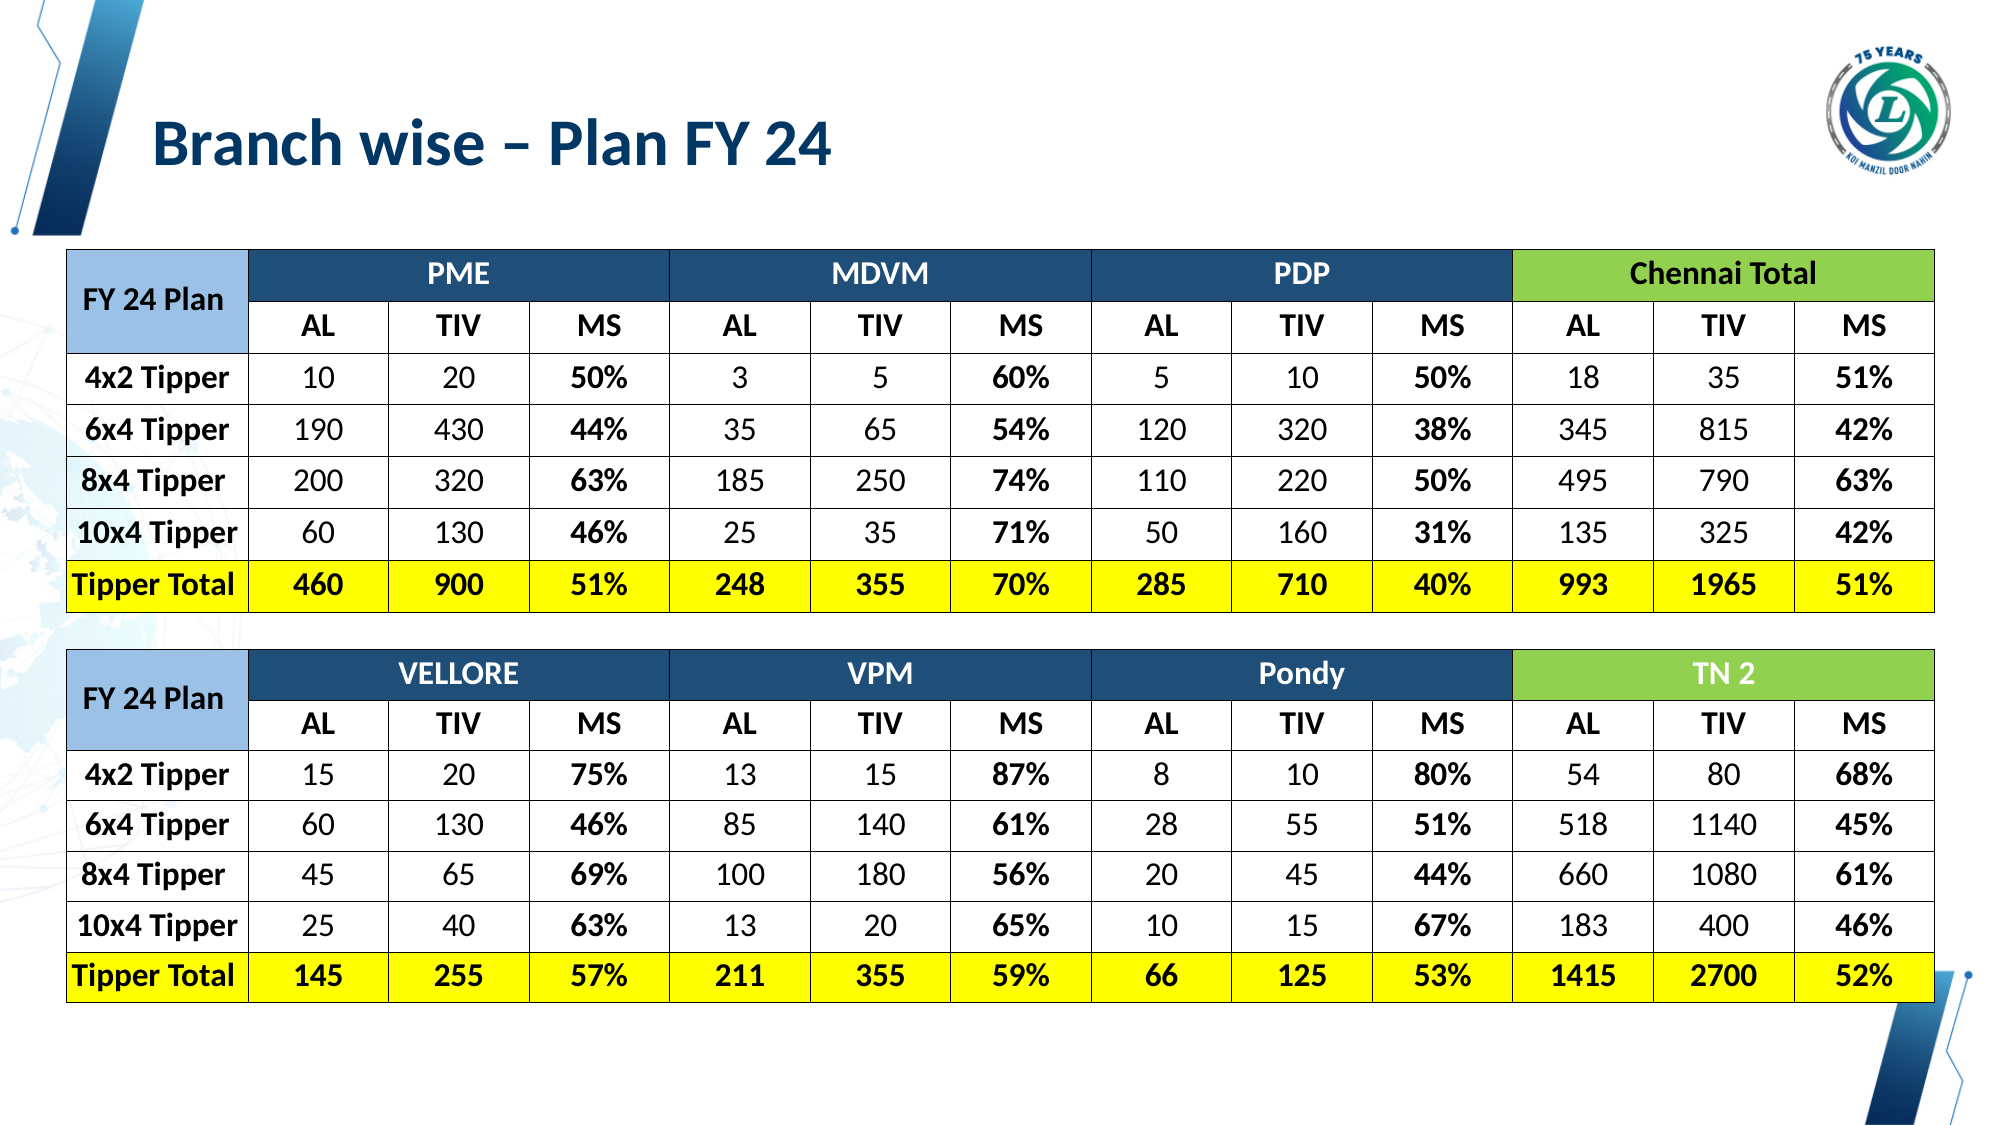

# Branch wise – Plan FY 24
| FY 24 Plan | PME |  |  | MDVM |  |  | PDP |  |  | Chennai Total |  |  |
| --- | --- | --- | --- | --- | --- | --- | --- | --- | --- | --- | --- | --- |
|  | AL | TIV | MS | AL | TIV | MS | AL | TIV | MS | AL | TIV | MS |
| 4x2 Tipper | 10 | 20 | 50% | 3 | 5 | 60% | 5 | 10 | 50% | 18 | 35 | 51% |
| 6x4 Tipper | 190 | 430 | 44% | 35 | 65 | 54% | 120 | 320 | 38% | 345 | 815 | 42% |
| 8x4 Tipper | 200 | 320 | 63% | 185 | 250 | 74% | 110 | 220 | 50% | 495 | 790 | 63% |
| 10x4 Tipper | 60 | 130 | 46% | 25 | 35 | 71% | 50 | 160 | 31% | 135 | 325 | 42% |
| Tipper Total | 460 | 900 | 51% | 248 | 355 | 70% | 285 | 710 | 40% | 993 | 1965 | 51% |
| FY 24 Plan | VELLORE |  |  | VPM |  |  | Pondy |  |  | TN 2 |  |  |
| --- | --- | --- | --- | --- | --- | --- | --- | --- | --- | --- | --- | --- |
|  | AL | TIV | MS | AL | TIV | MS | AL | TIV | MS | AL | TIV | MS |
| 4x2 Tipper | 15 | 20 | 75% | 13 | 15 | 87% | 8 | 10 | 80% | 54 | 80 | 68% |
| 6x4 Tipper | 60 | 130 | 46% | 85 | 140 | 61% | 28 | 55 | 51% | 518 | 1140 | 45% |
| 8x4 Tipper | 45 | 65 | 69% | 100 | 180 | 56% | 20 | 45 | 44% | 660 | 1080 | 61% |
| 10x4 Tipper | 25 | 40 | 63% | 13 | 20 | 65% | 10 | 15 | 67% | 183 | 400 | 46% |
| Tipper Total | 145 | 255 | 57% | 211 | 355 | 59% | 66 | 125 | 53% | 1415 | 2700 | 52% |